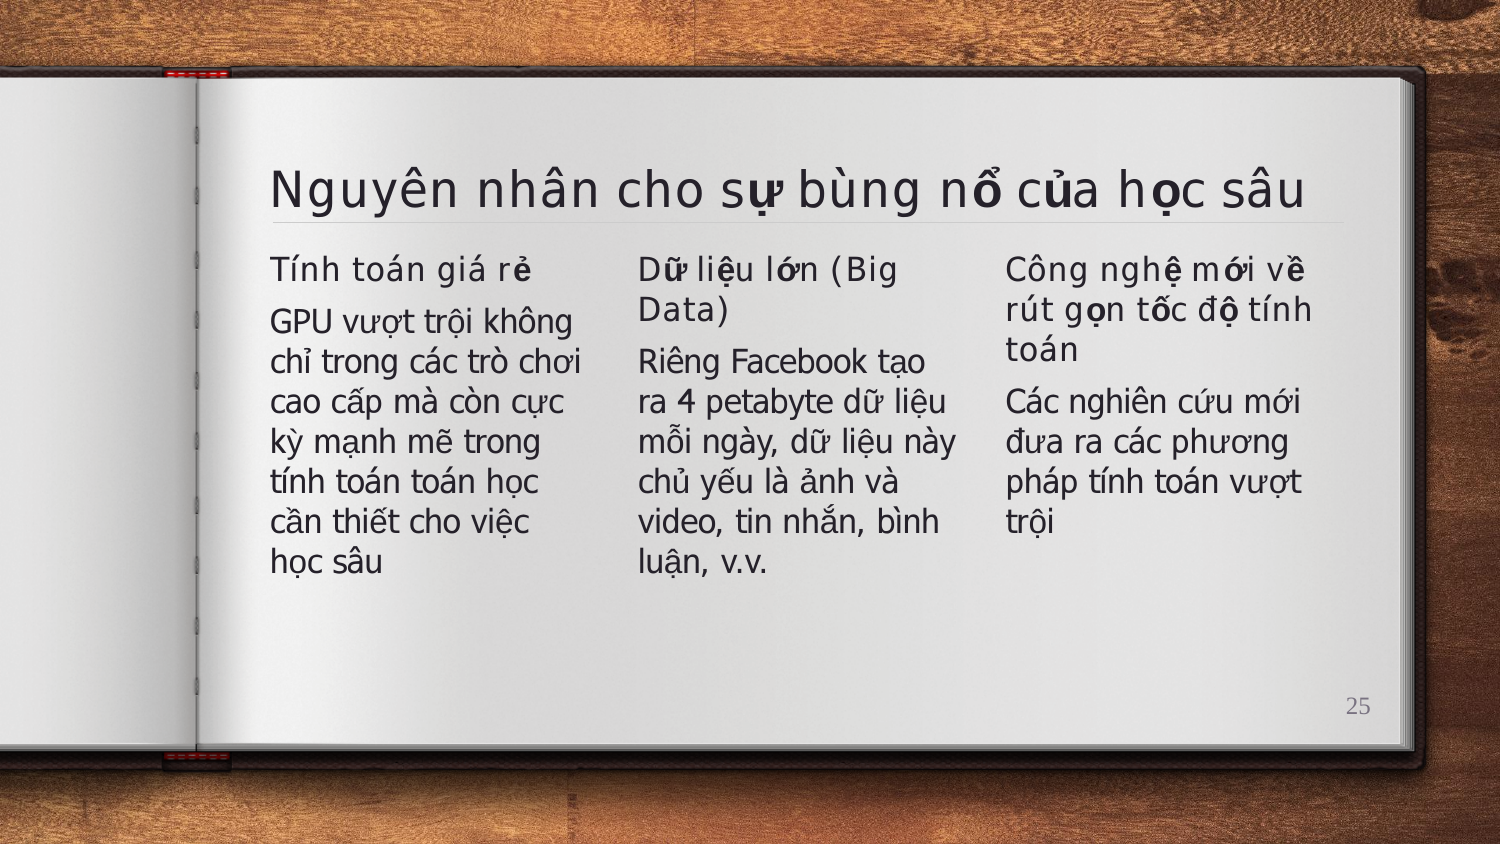

# Nguyên nhân cho sự bùng nổ của học sâu
Tính toán giá rẻ
GPU vượt trội không chỉ trong các trò chơi cao cấp mà còn cực kỳ mạnh mẽ trong tính toán toán học cần thiết cho việc học sâu
Dữ liệu lớn (Big Data)
Riêng Facebook tạo ra 4 petabyte dữ liệu mỗi ngày, dữ liệu này chủ yếu là ảnh và video, tin nhắn, bình luận, v.v.
Công nghệ mới về rút gọn tốc độ tính toán
Các nghiên cứu mới đưa ra các phương pháp tính toán vượt trội

25